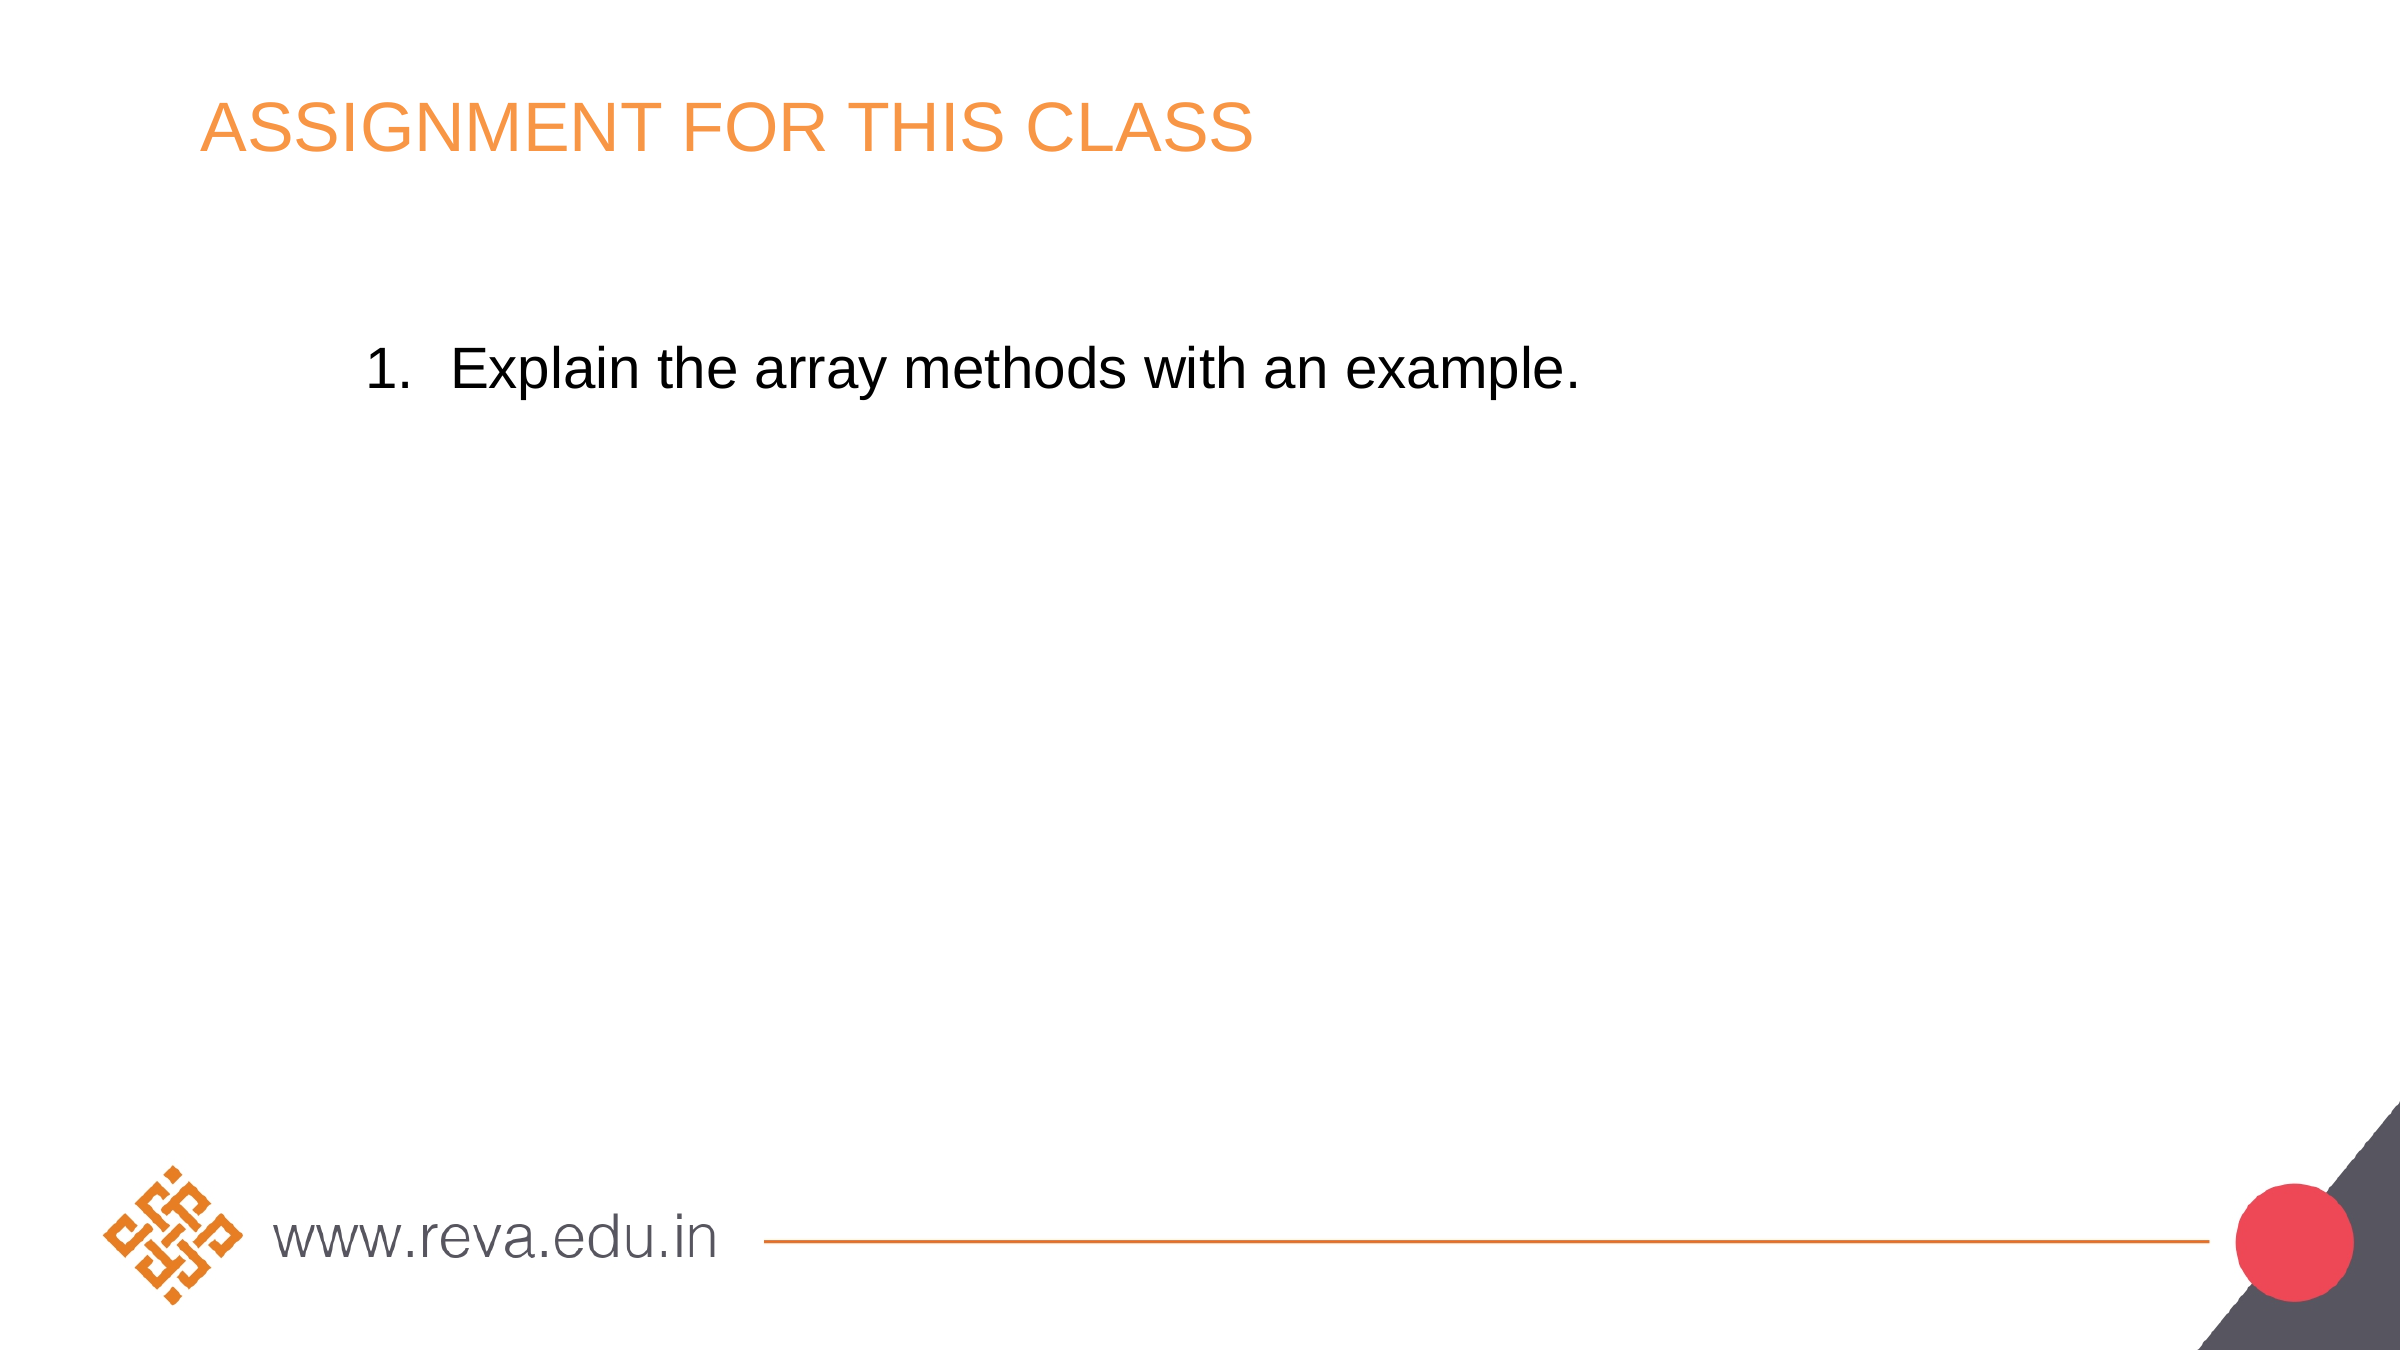

# Assignment for this class
Explain the array methods with an example.